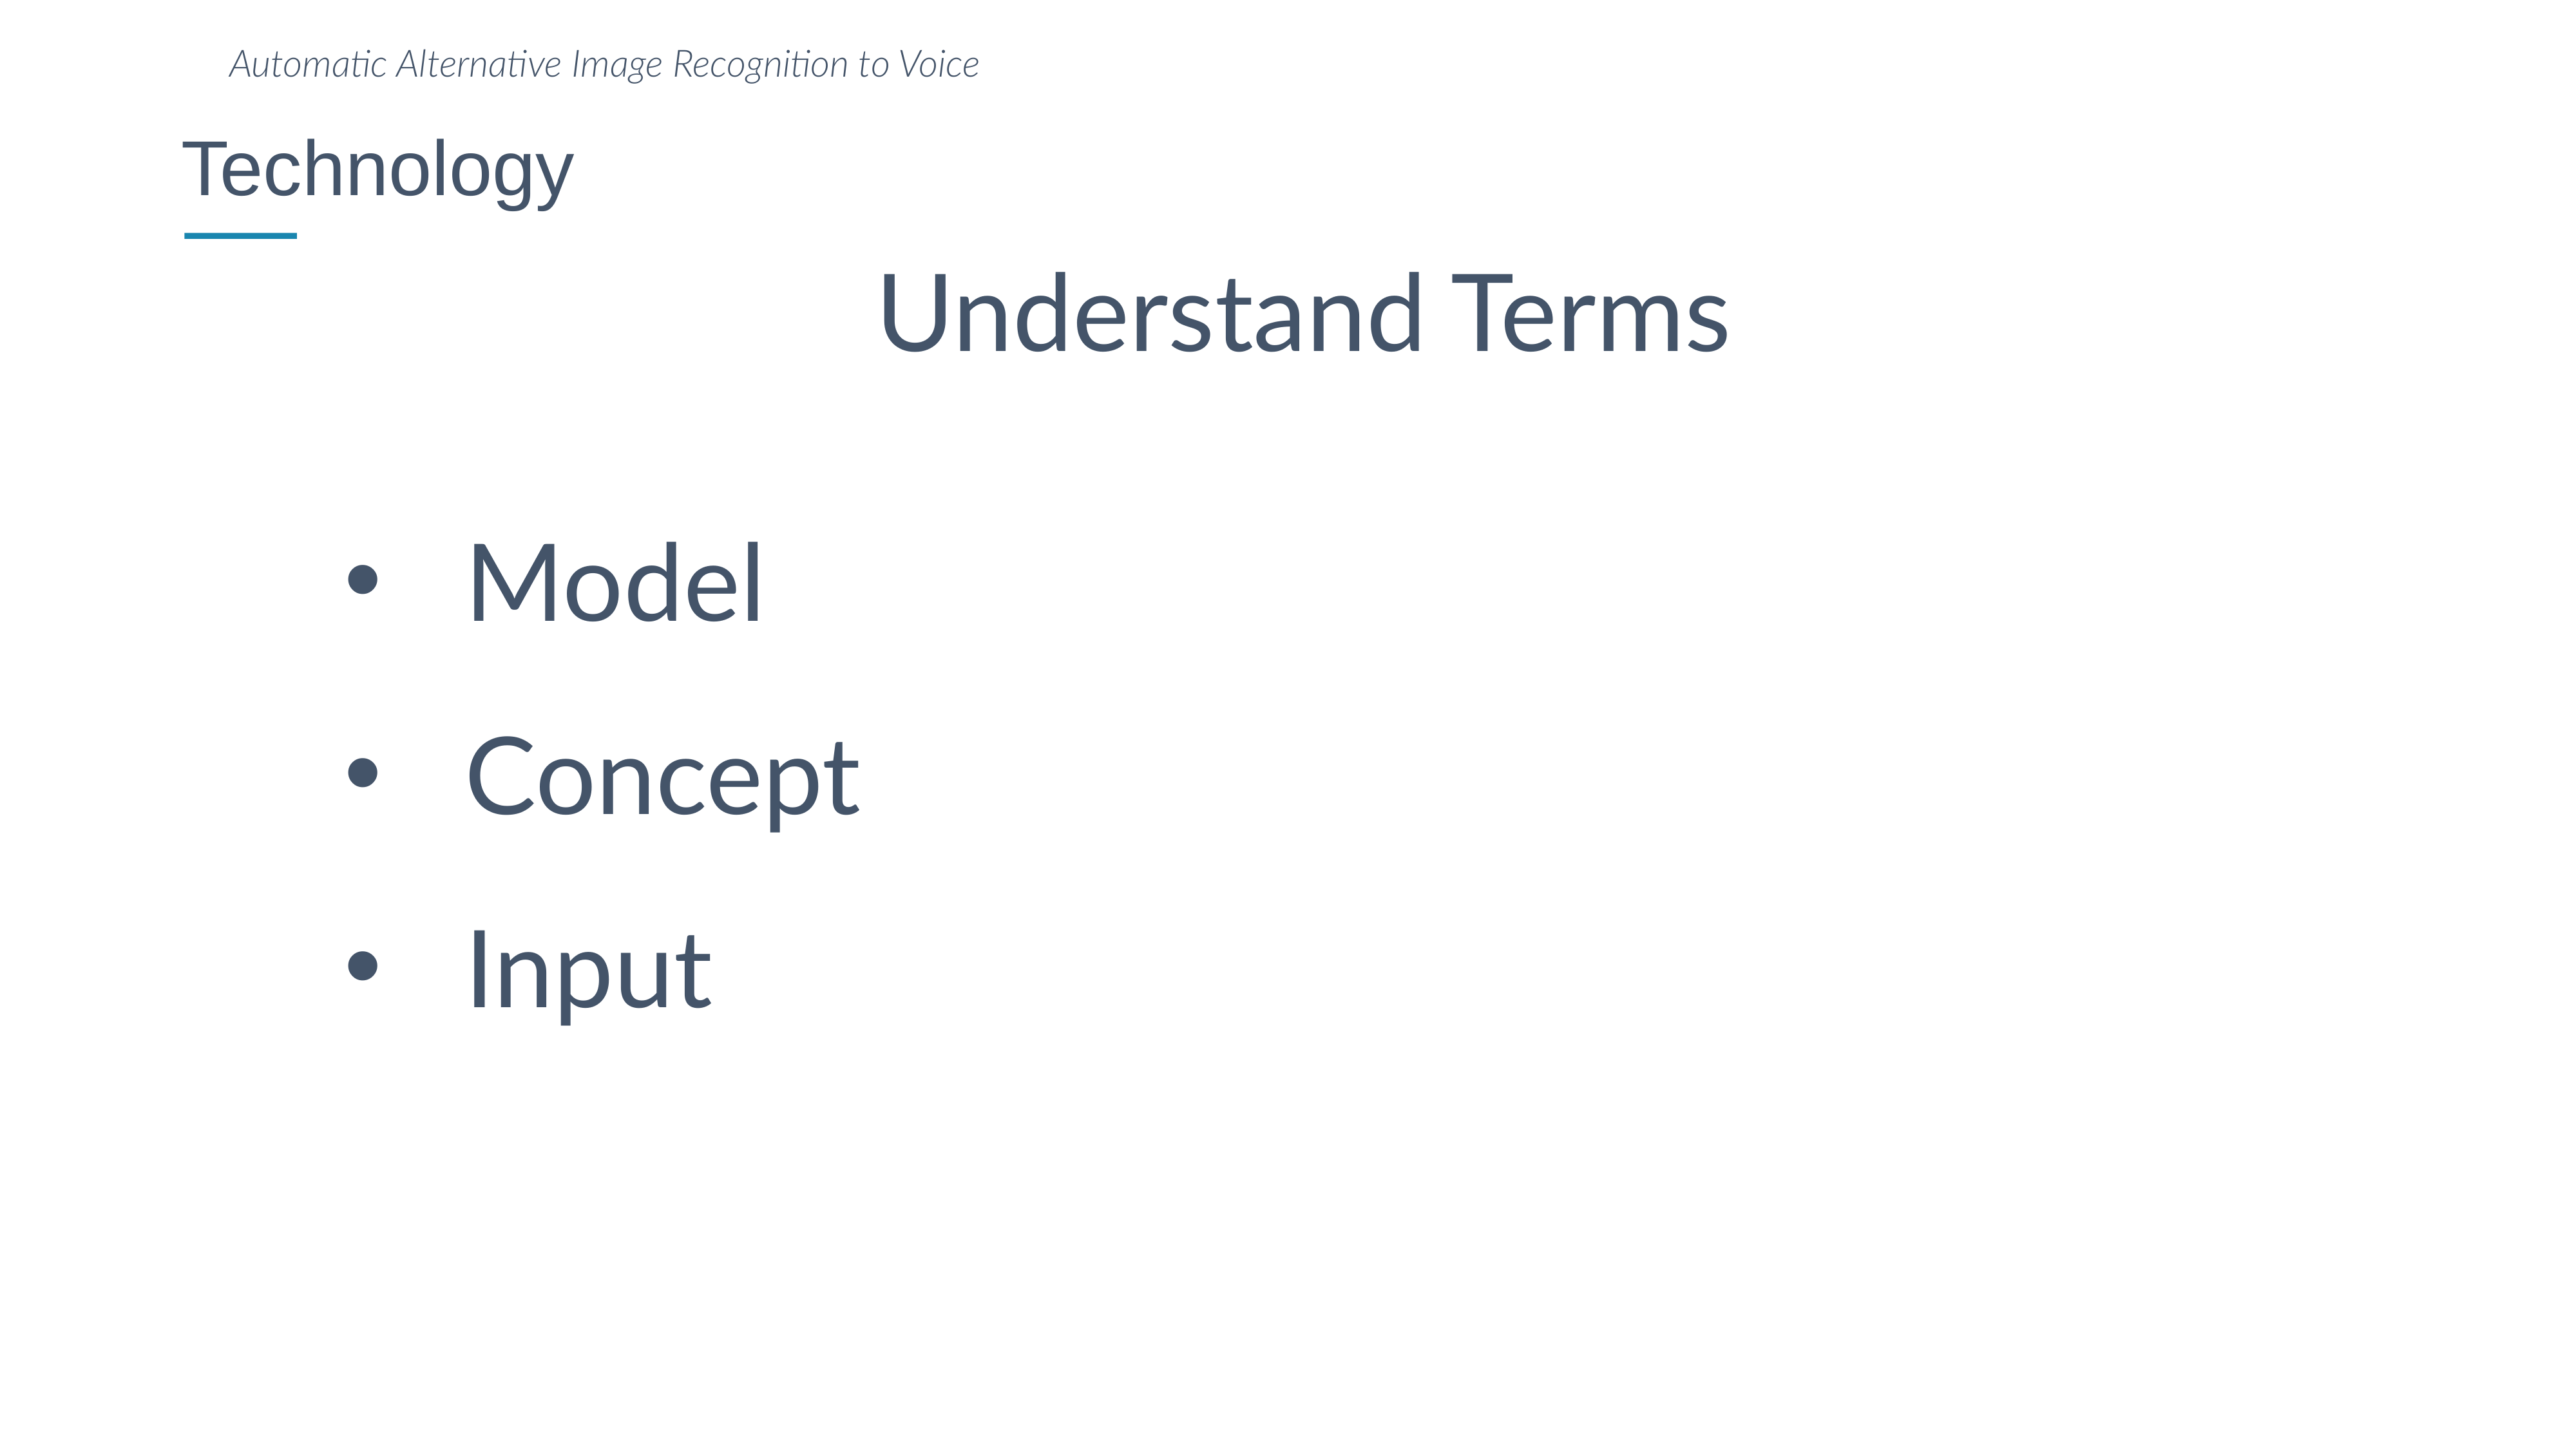

Automatic Alternative Image Recognition to Voice
Technology

Understand Terms
Model
Concept
Input